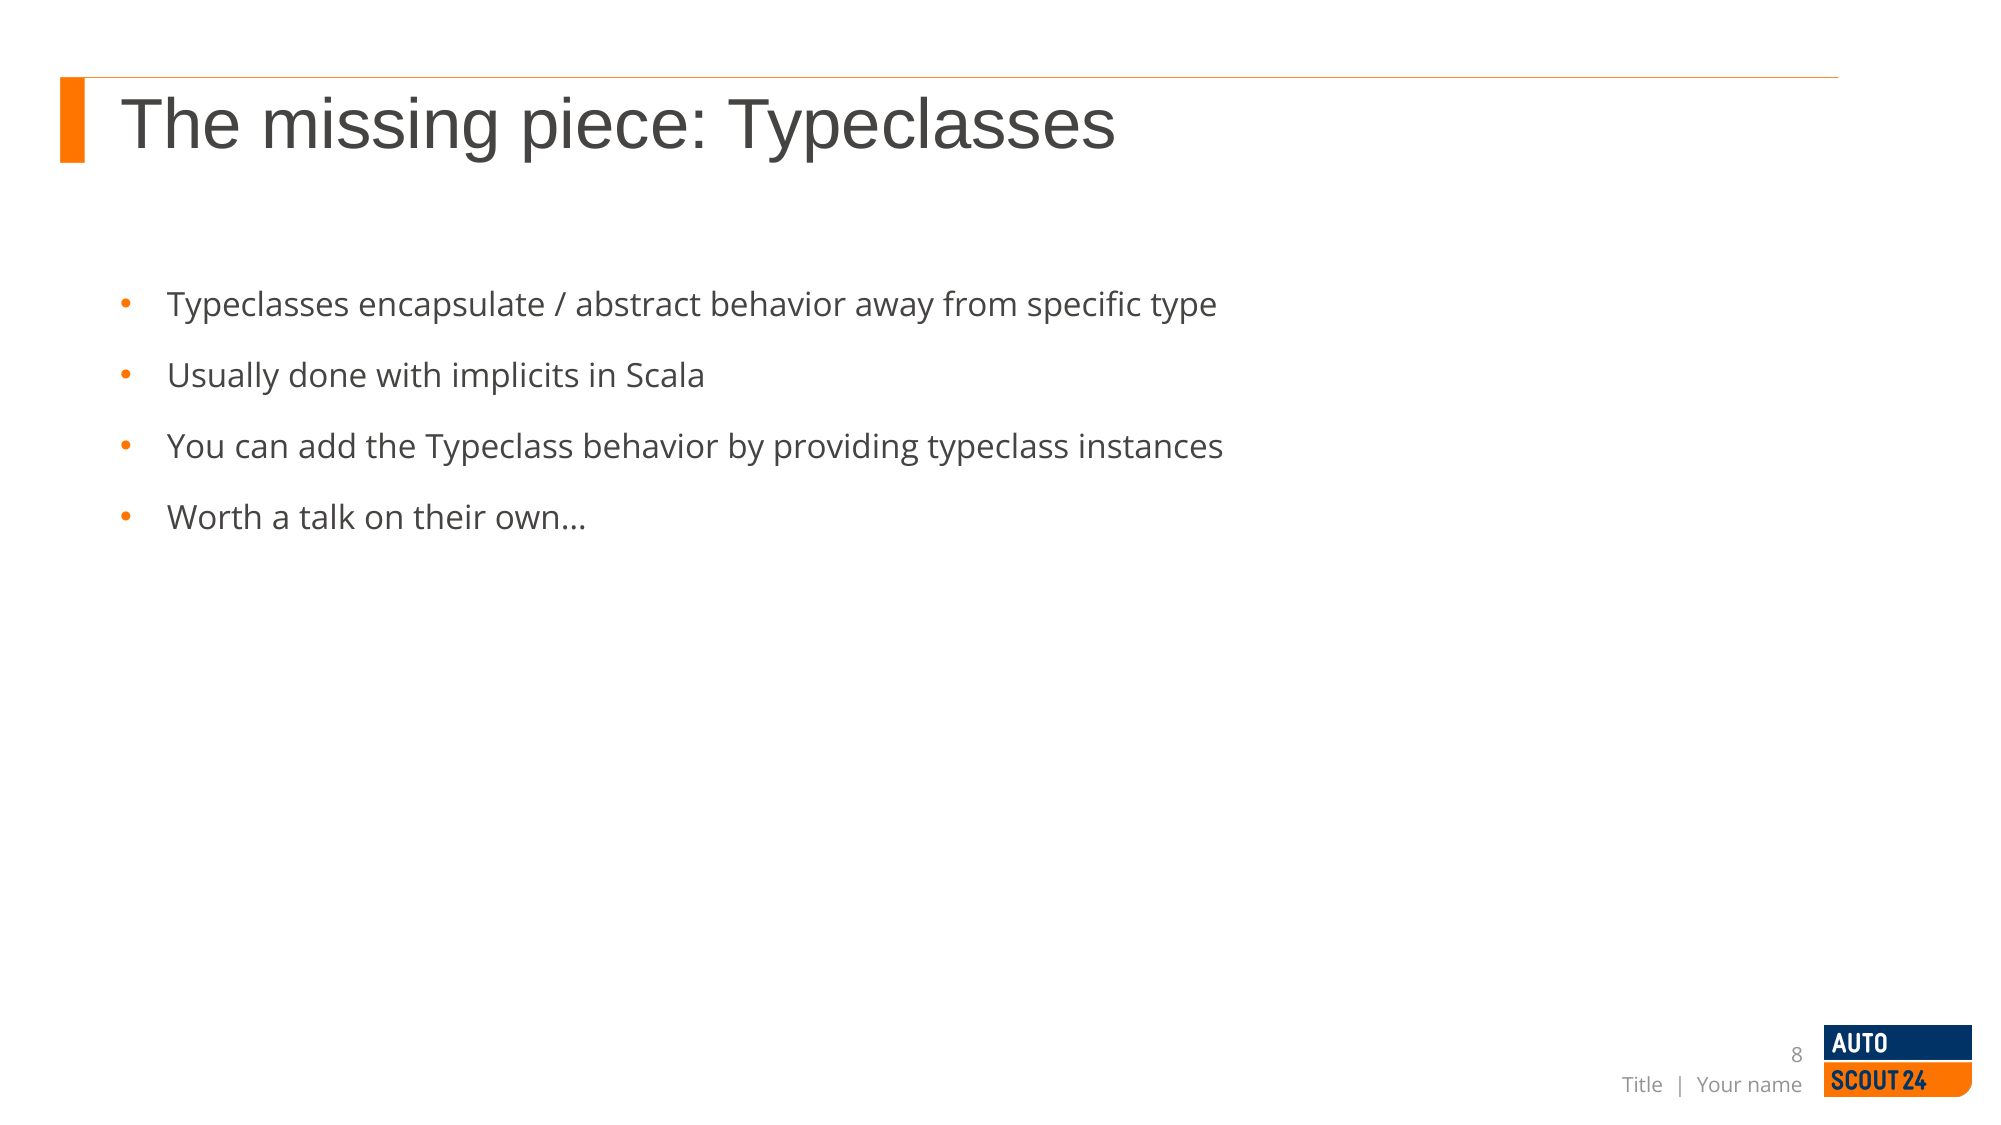

# The missing piece: Typeclasses
Typeclasses encapsulate / abstract behavior away from specific type
Usually done with implicits in Scala
You can add the Typeclass behavior by providing typeclass instances
Worth a talk on their own…
8
Title  |  Your name